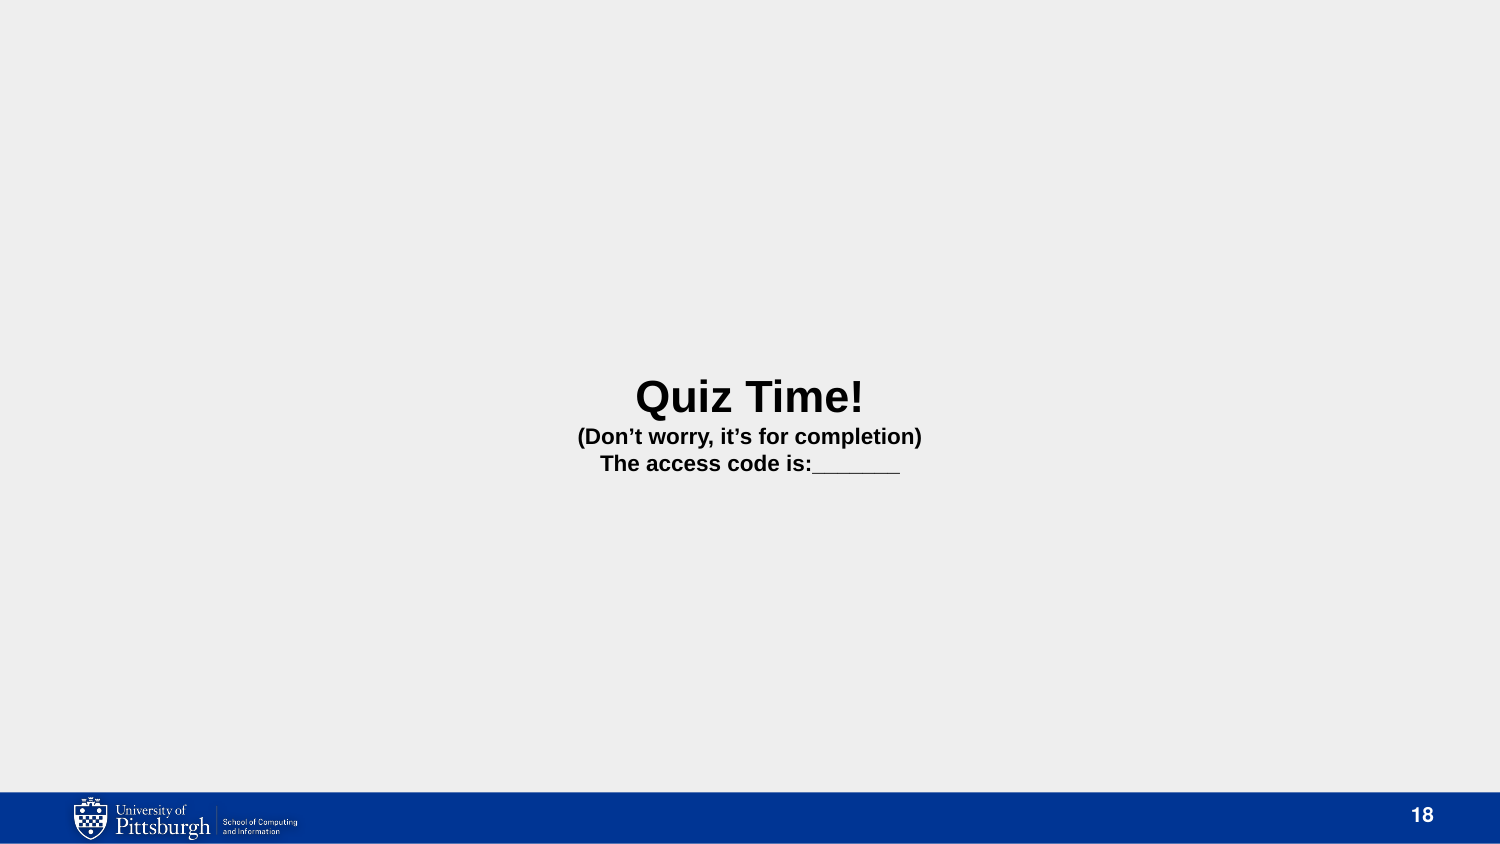

# Quiz Time! (Don’t worry, it’s for completion) The access code is:_______
18